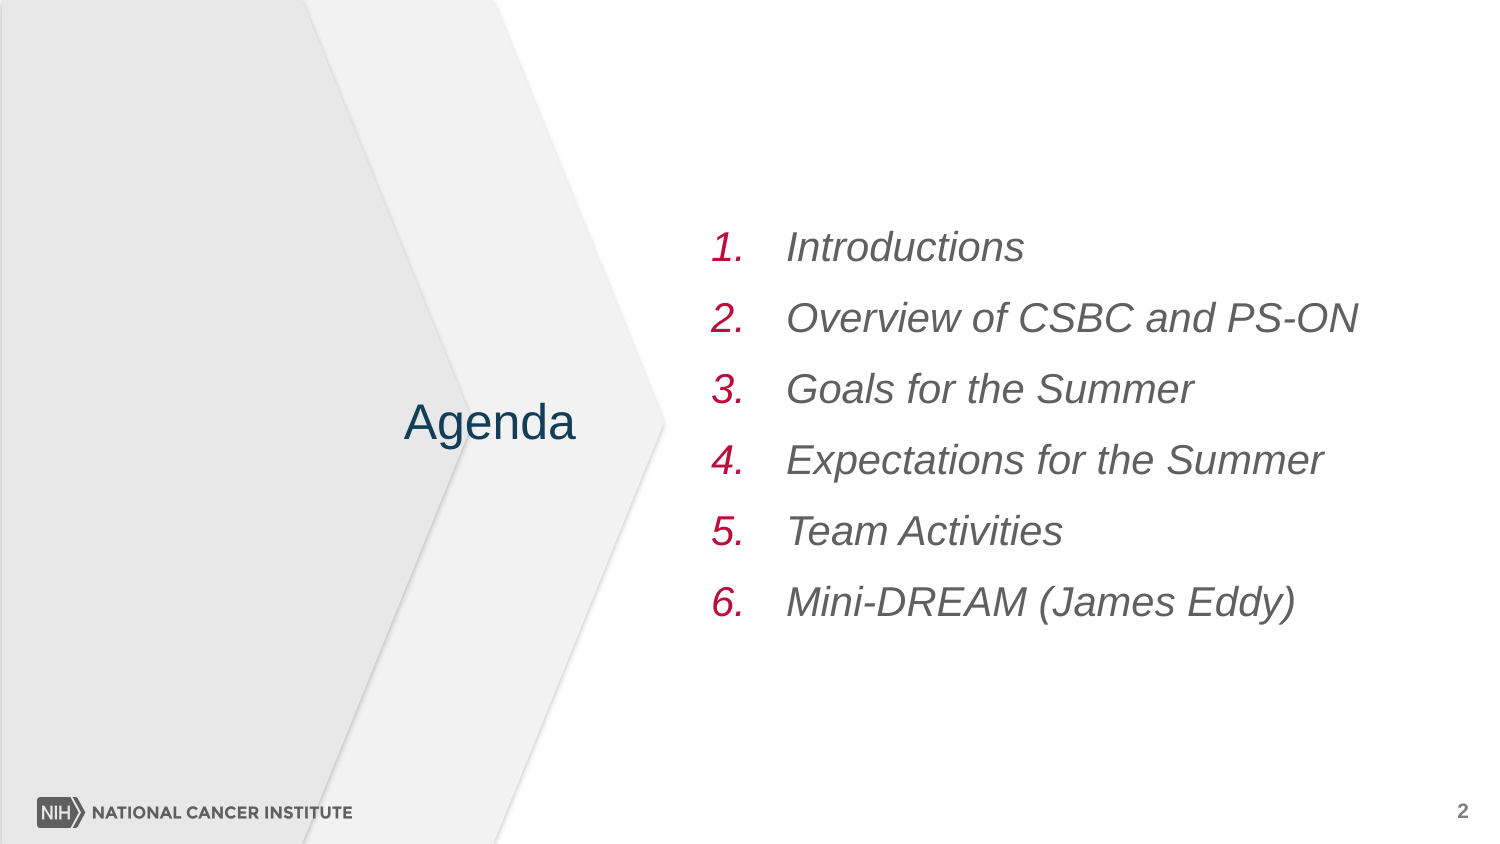

Introductions
Overview of CSBC and PS-ON
Goals for the Summer
Expectations for the Summer
Team Activities
Mini-DREAM (James Eddy)
# Agenda